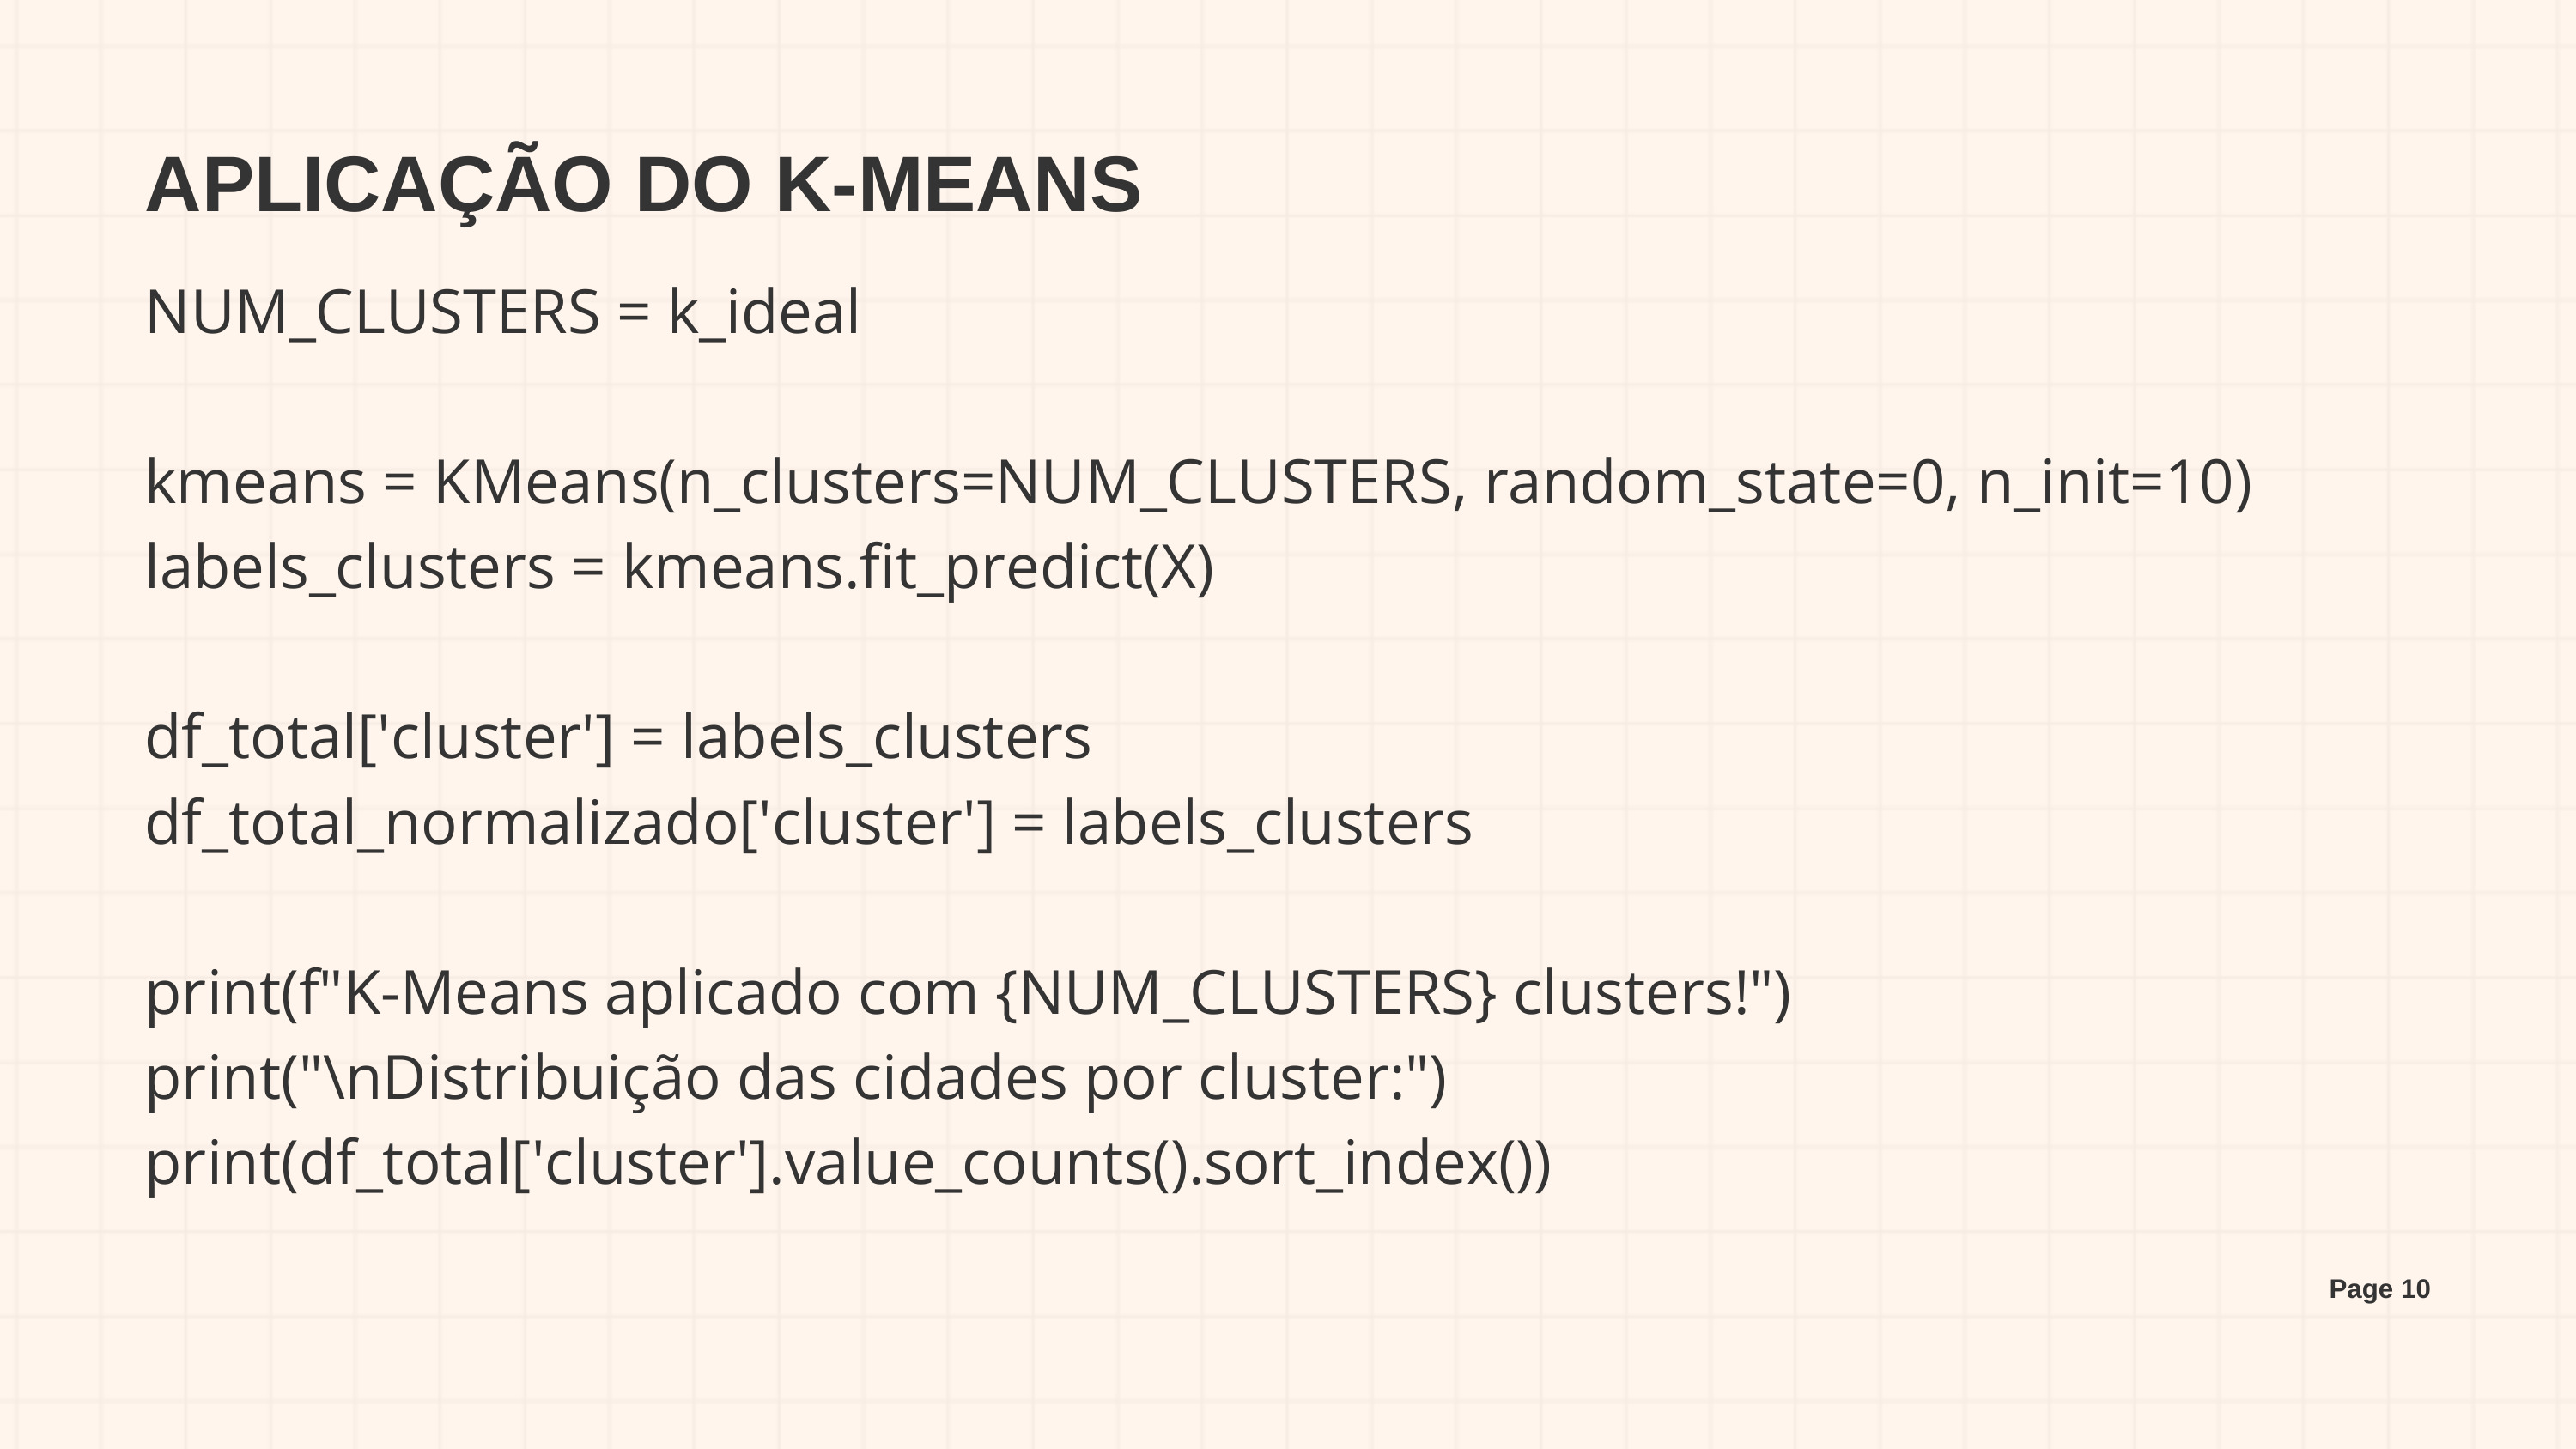

APLICAÇÃO DO K-MEANS
NUM_CLUSTERS = k_ideal

kmeans = KMeans(n_clusters=NUM_CLUSTERS, random_state=0, n_init=10)
labels_clusters = kmeans.fit_predict(X)

df_total['cluster'] = labels_clusters
df_total_normalizado['cluster'] = labels_clusters

print(f"K-Means aplicado com {NUM_CLUSTERS} clusters!")
print("\nDistribuição das cidades por cluster:")
print(df_total['cluster'].value_counts().sort_index())

Page 10